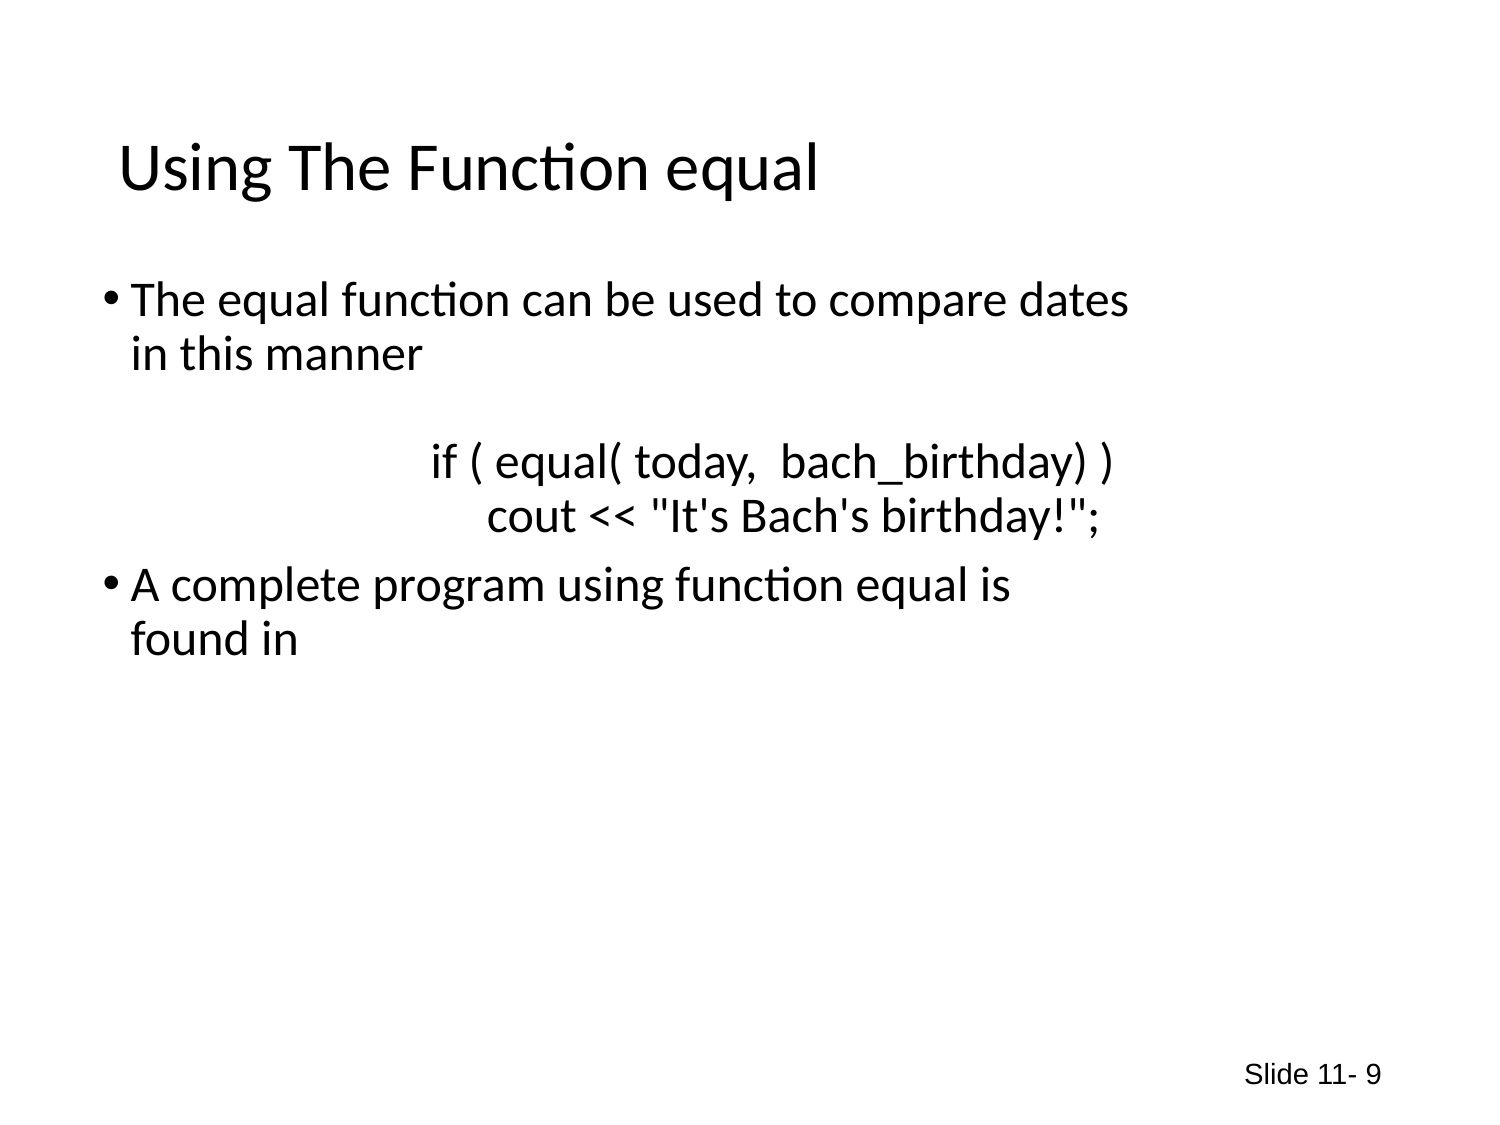

# Using The Function equal
The equal function can be used to compare dates
in this manner
 		if ( equal( today,  bach_birthday) )
      		     cout << "It's Bach's birthday!";
A complete program using function equal is
found in
Slide 11- 9